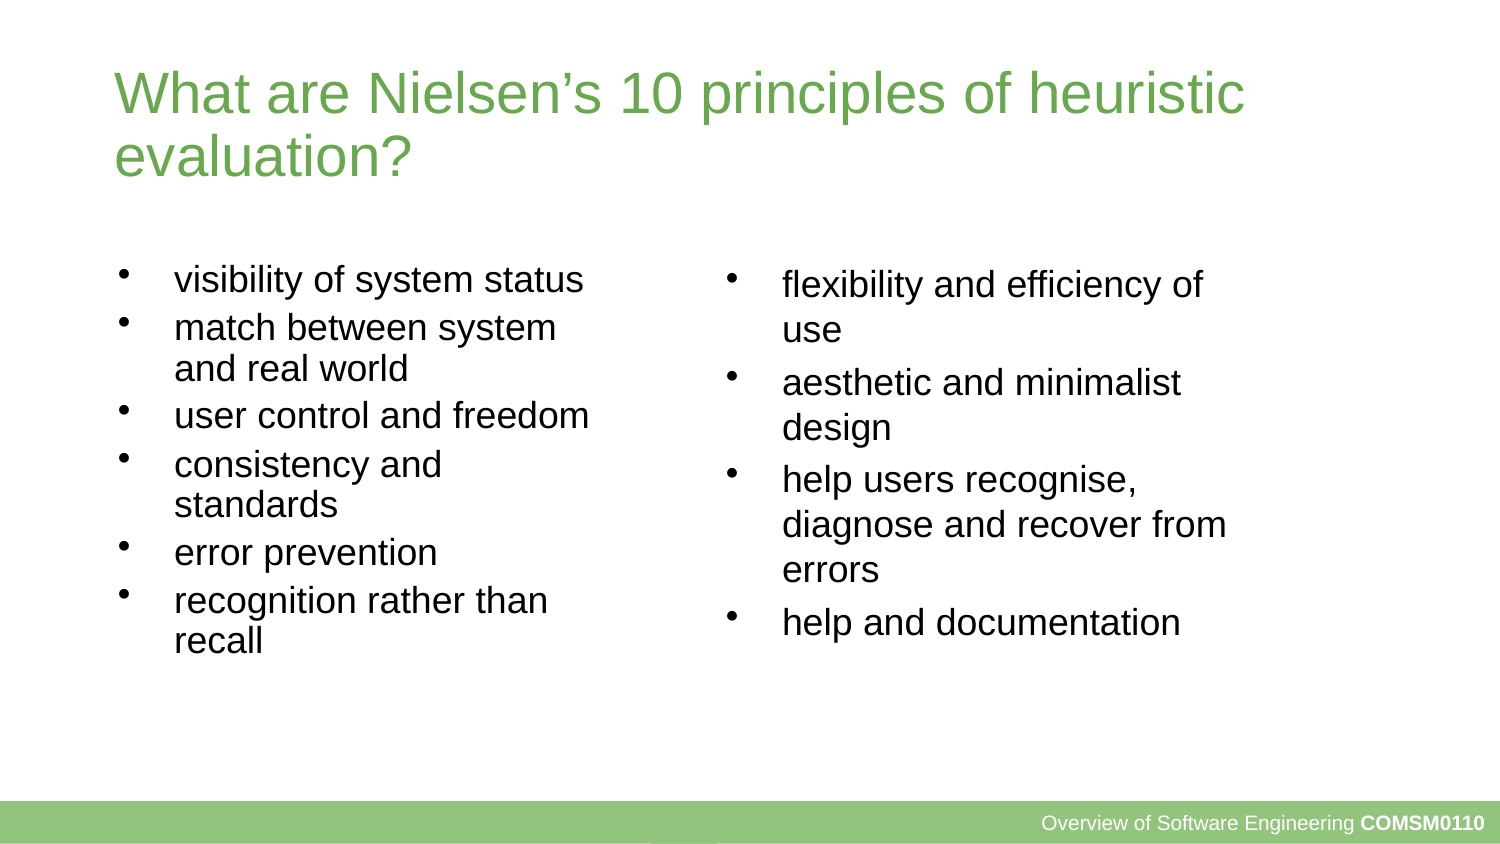

# What are Nielsen’s 10 principles of heuristic evaluation?
visibility of system status
match between system and real world
user control and freedom
consistency and standards
error prevention
recognition rather than recall

flexibility and efficiency of use
aesthetic and minimalist design
help users recognise, diagnose and recover from errors
help and documentation